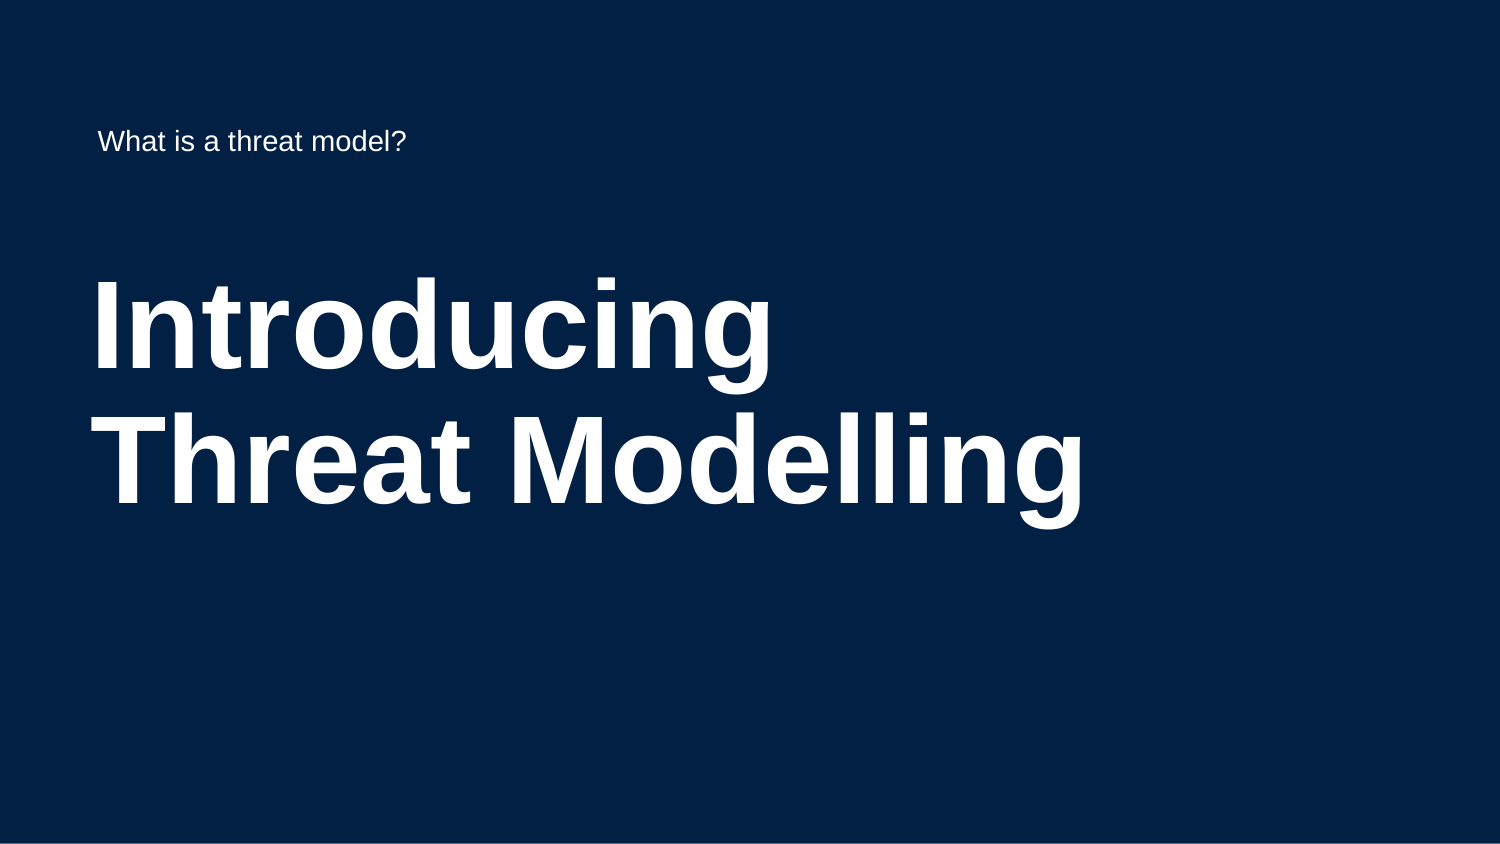

What is a threat model?

Introducing Threat Modelling